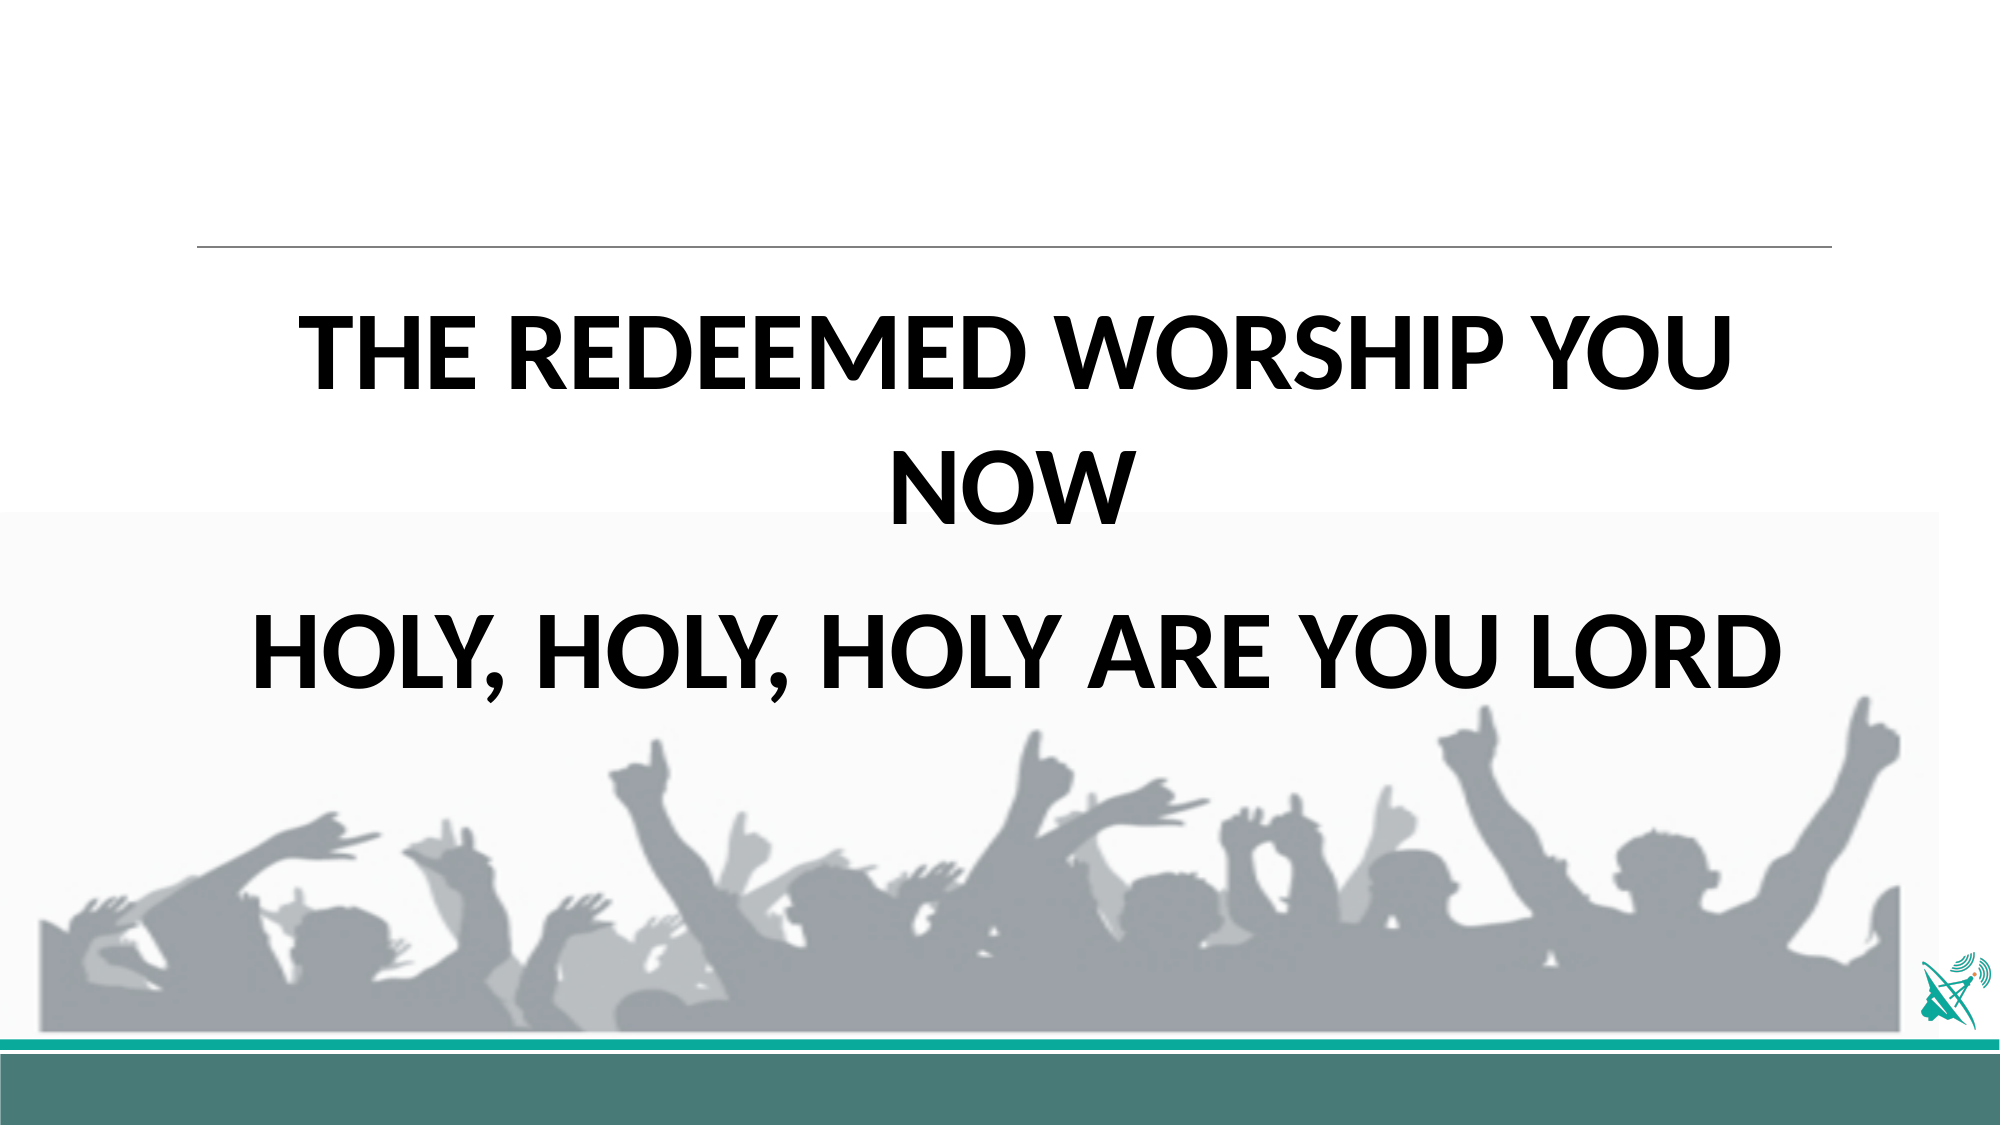

#
THE REDEEMED WORSHIP YOU NOW
HOLY, HOLY, HOLY ARE YOU LORD